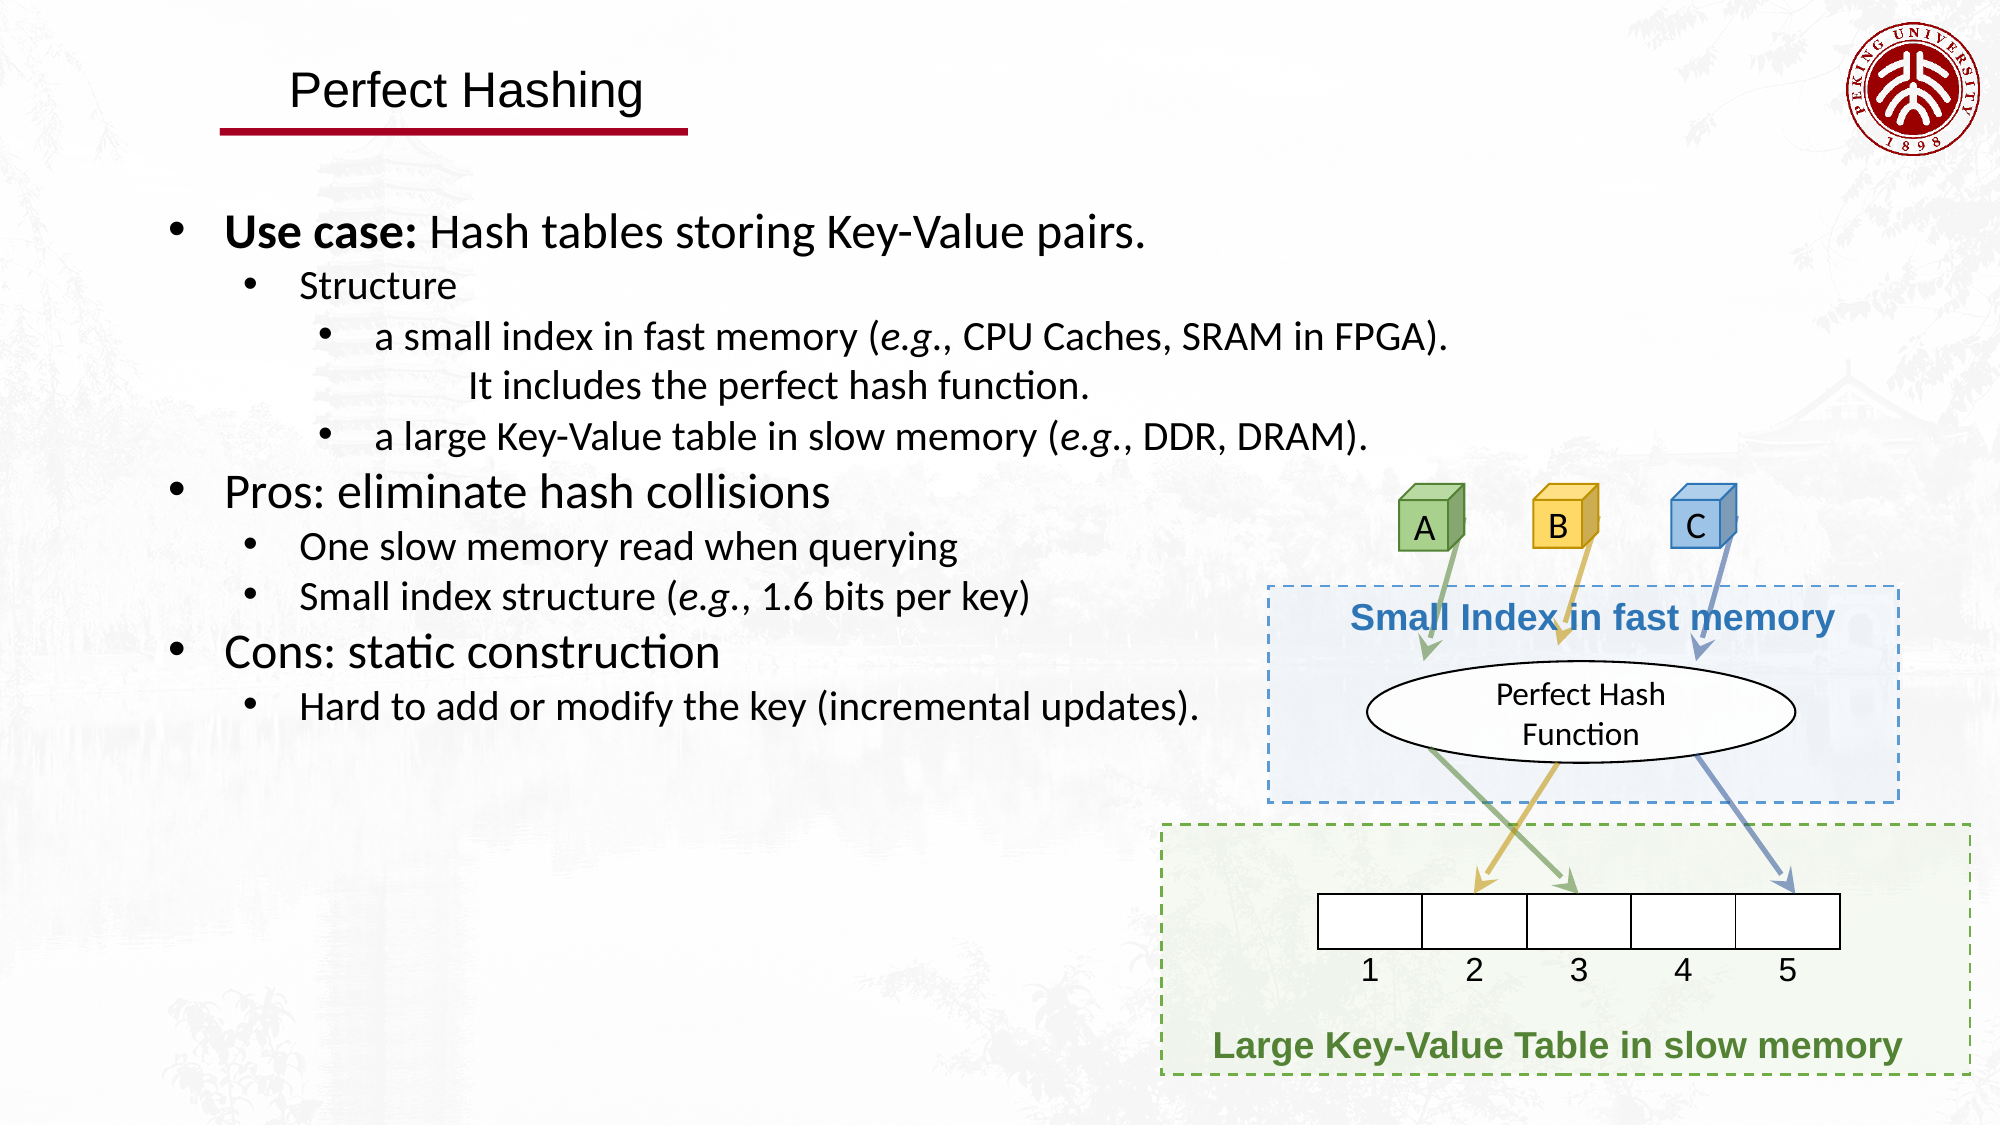

Perfect Hashing

Use case: Hash tables storing Key-Value pairs.
Structure
a small index in fast memory (e.g., CPU Caches, SRAM in FPGA).
	It includes the perfect hash function.
a large Key-Value table in slow memory (e.g., DDR, DRAM).
Pros: eliminate hash collisions
One slow memory read when querying
Small index structure (e.g., 1.6 bits per key)
Cons: static construction
Hard to add or modify the key (incremental updates).

A
B
C
Small Index in fast memory

Perfect Hash Function

|  |  |  |  |  |
| --- | --- | --- | --- | --- |
| 1 | 2 | 3 | 4 | 5 |
| --- | --- | --- | --- | --- |
Large Key-Value Table in slow memory